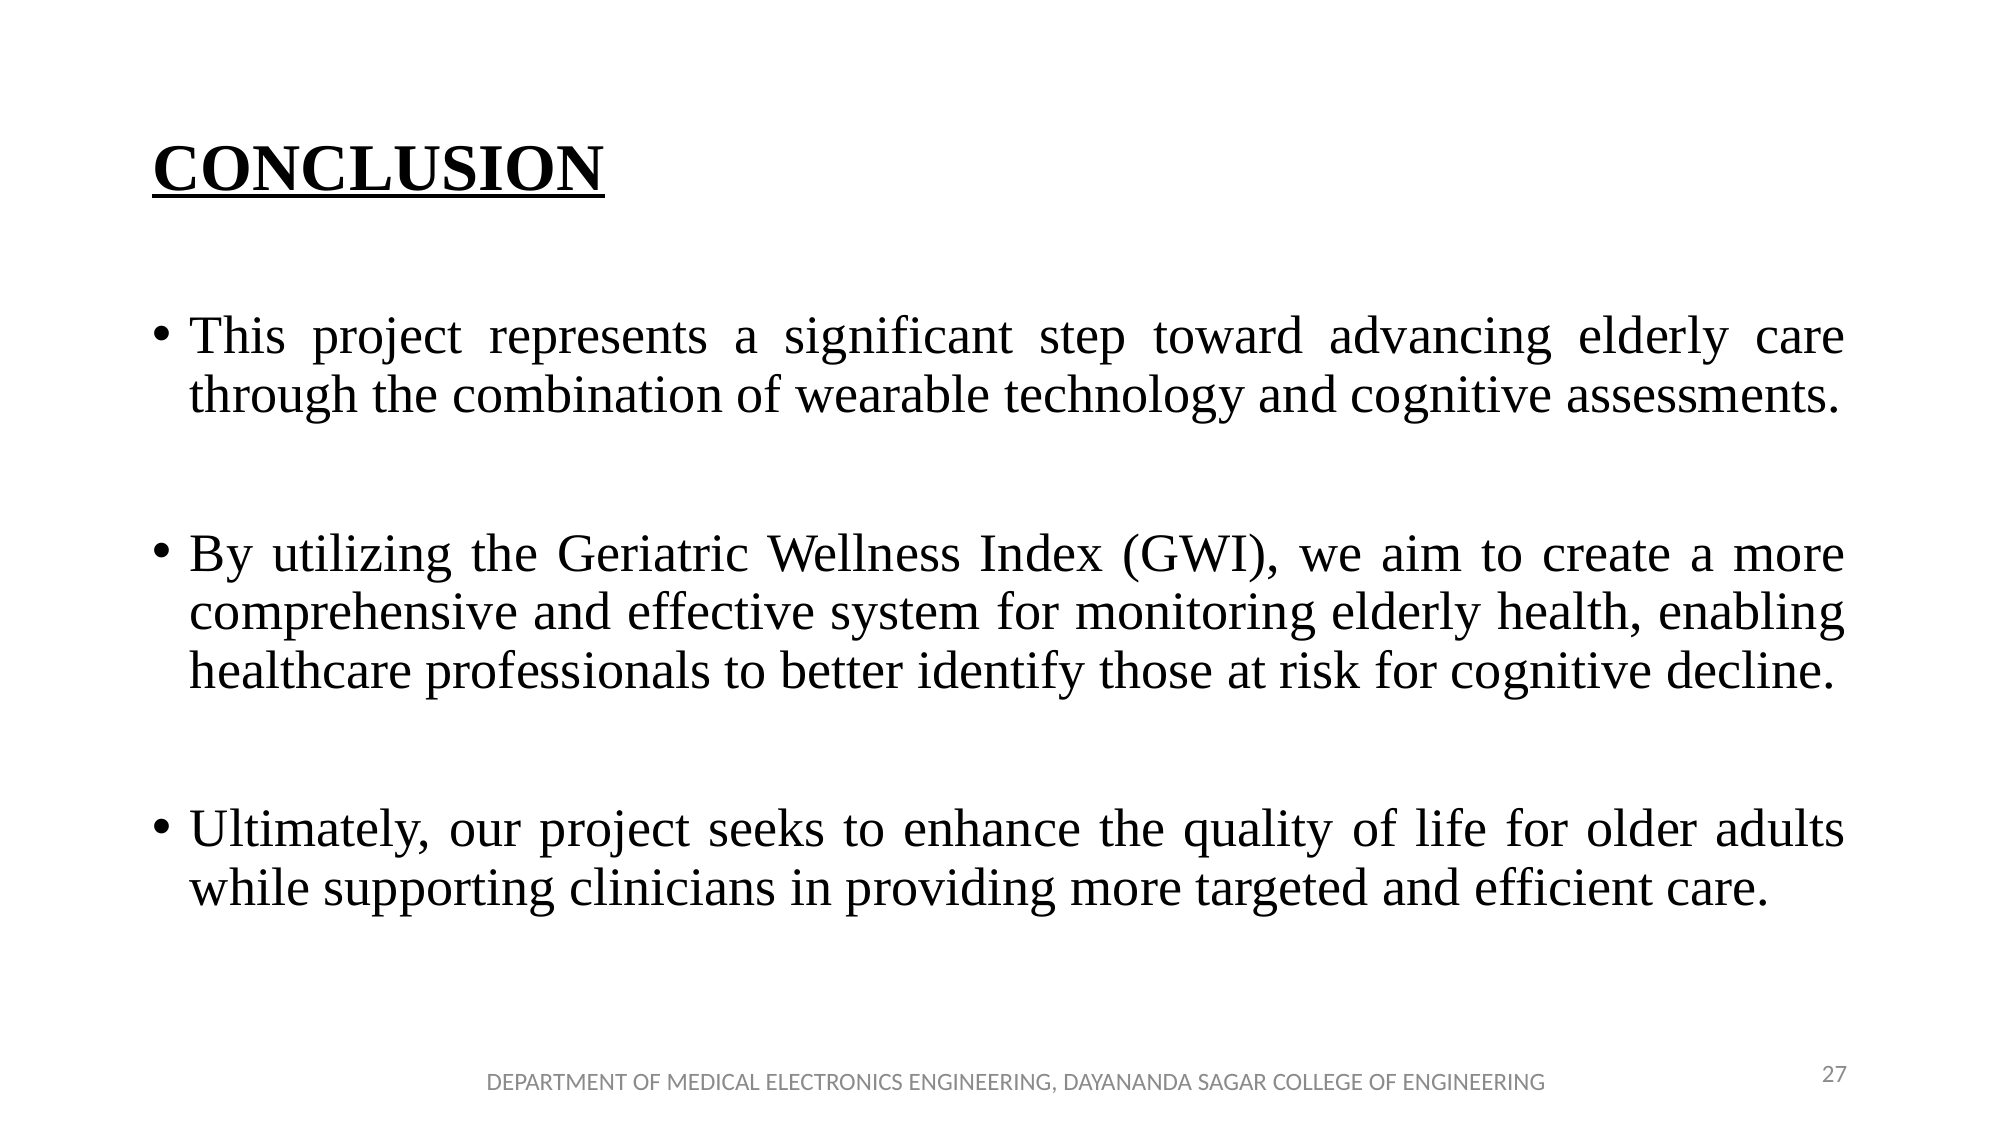

# CONCLUSION
This project represents a significant step toward advancing elderly care through the combination of wearable technology and cognitive assessments.

By utilizing the Geriatric Wellness Index (GWI), we aim to create a more comprehensive and effective system for monitoring elderly health, enabling healthcare professionals to better identify those at risk for cognitive decline.

Ultimately, our project seeks to enhance the quality of life for older adults while supporting clinicians in providing more targeted and efficient care.
27
DEPARTMENT OF MEDICAL ELECTRONICS ENGINEERING, DAYANANDA SAGAR COLLEGE OF ENGINEERING